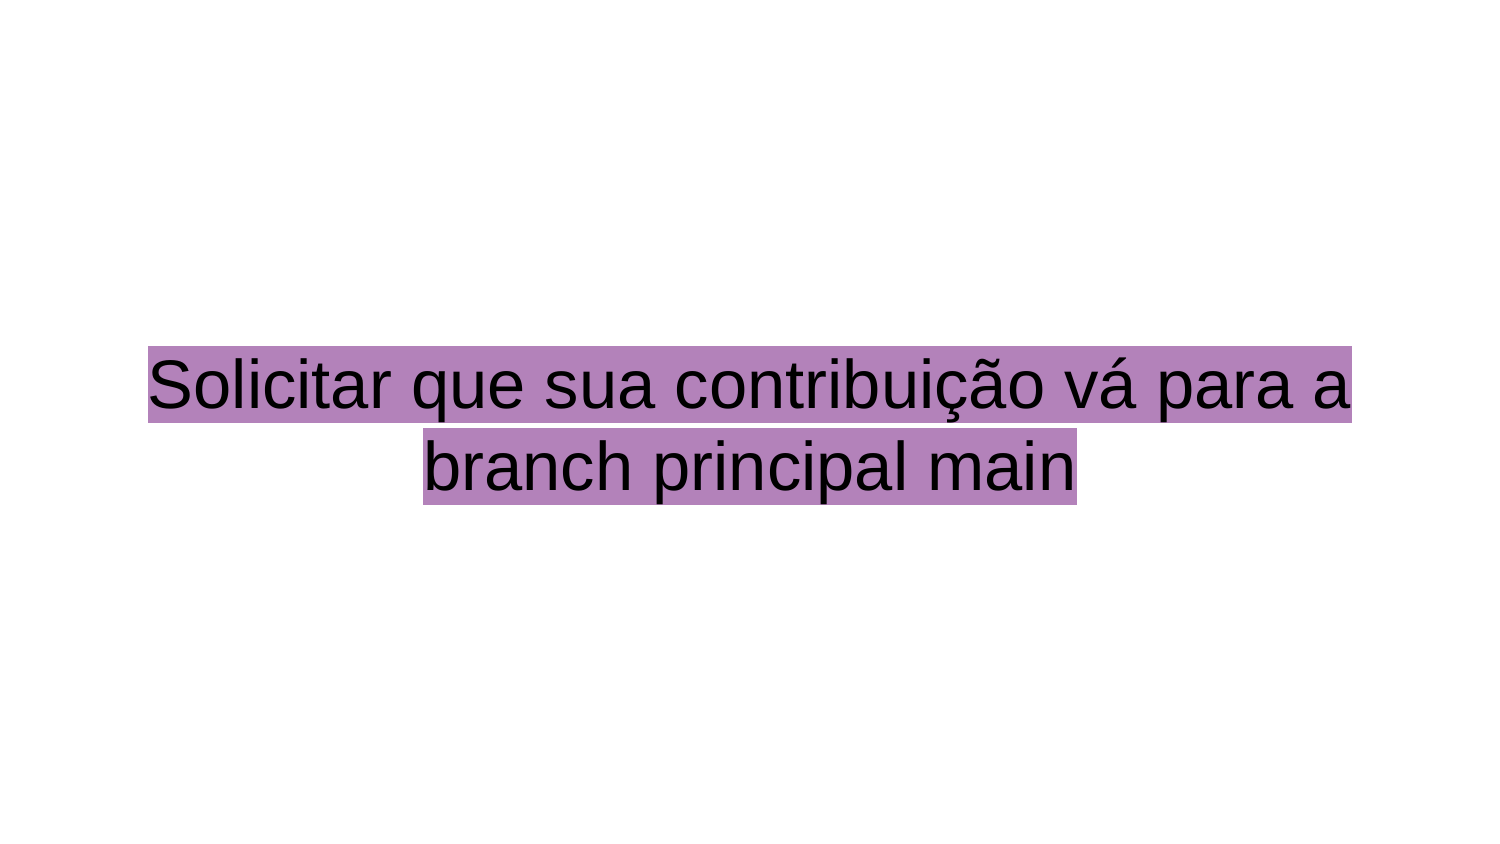

# Solicitar que sua contribuição vá para a branch principal main